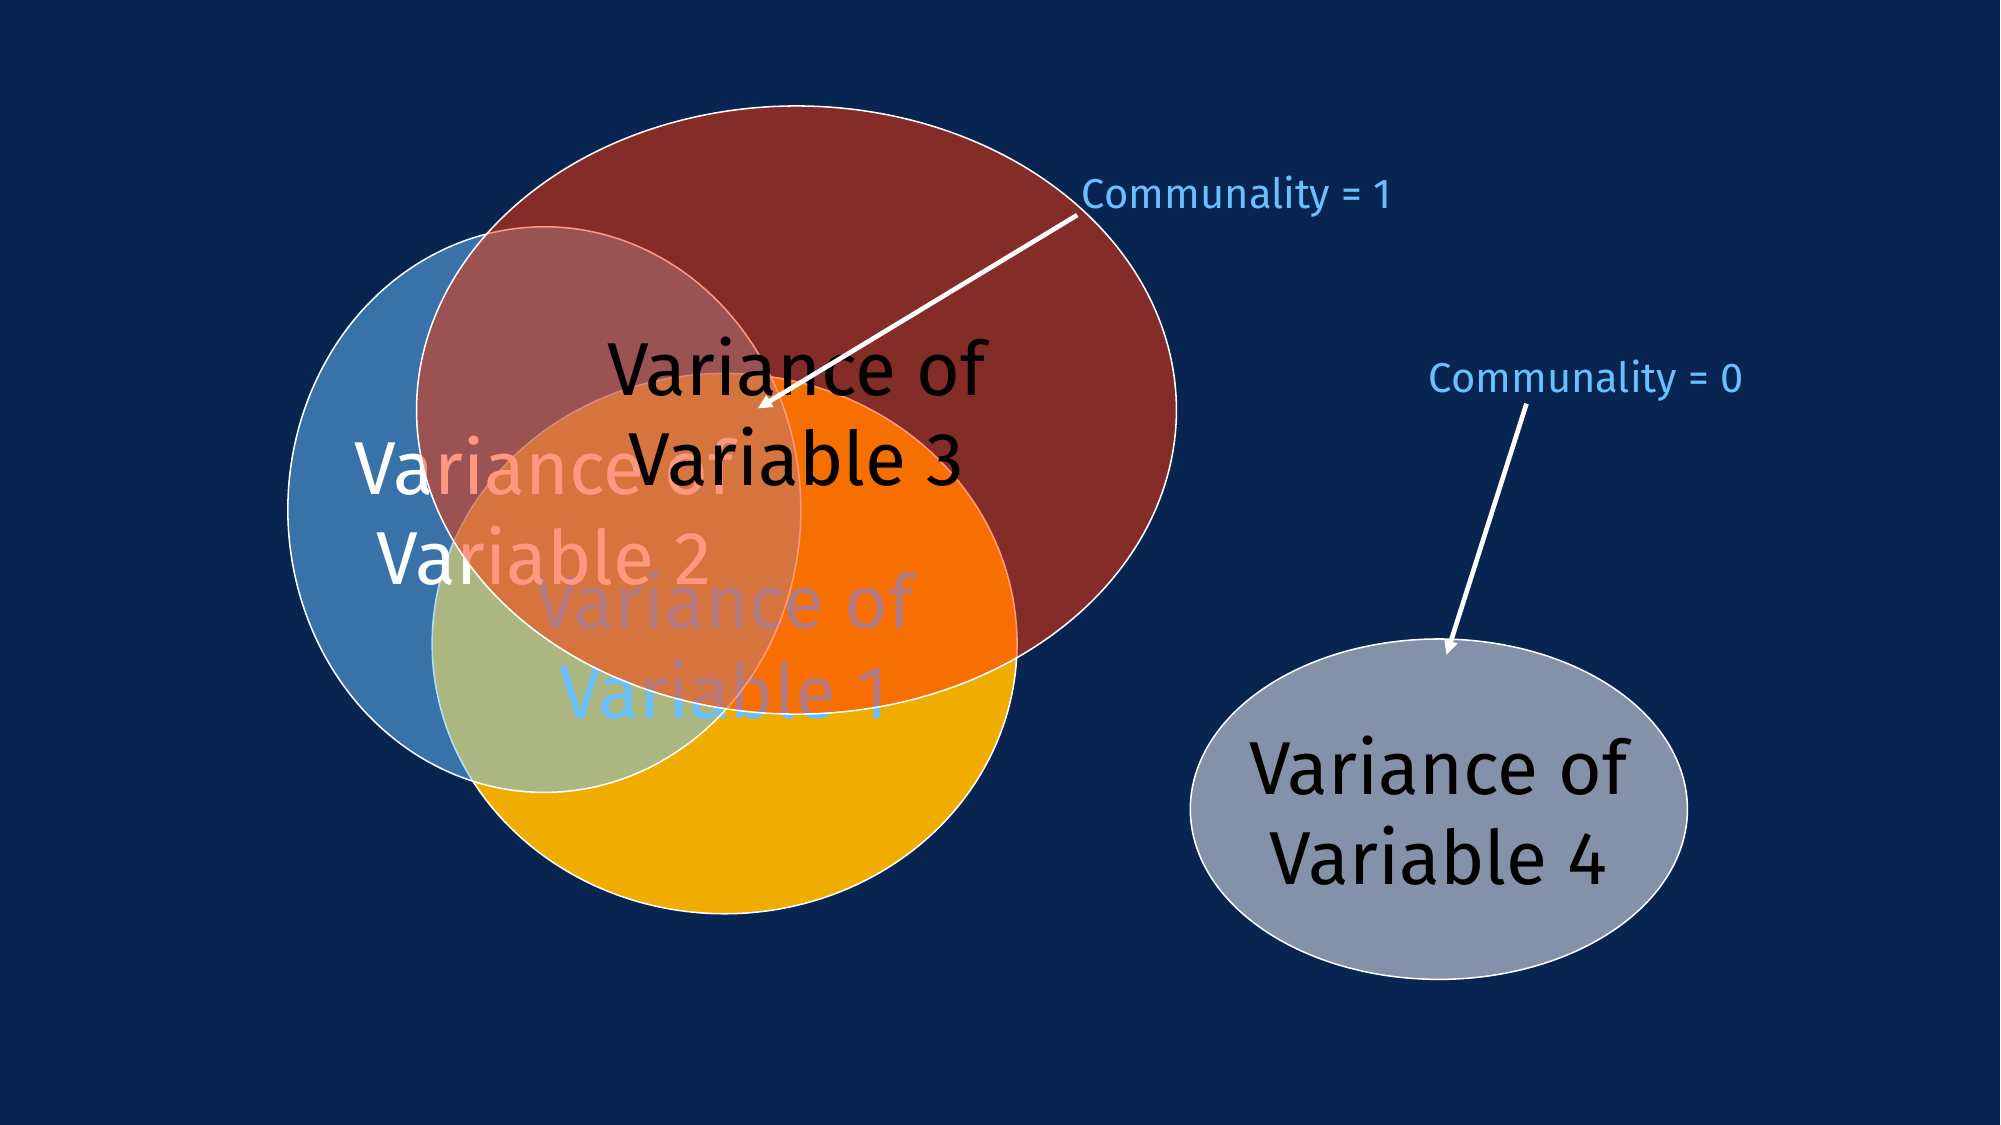

Variance of
Variable 3
Communality = 1

Variance of
Variable 2
Communality = 0
Variance of
Variable 1

Variance of
Variable 4